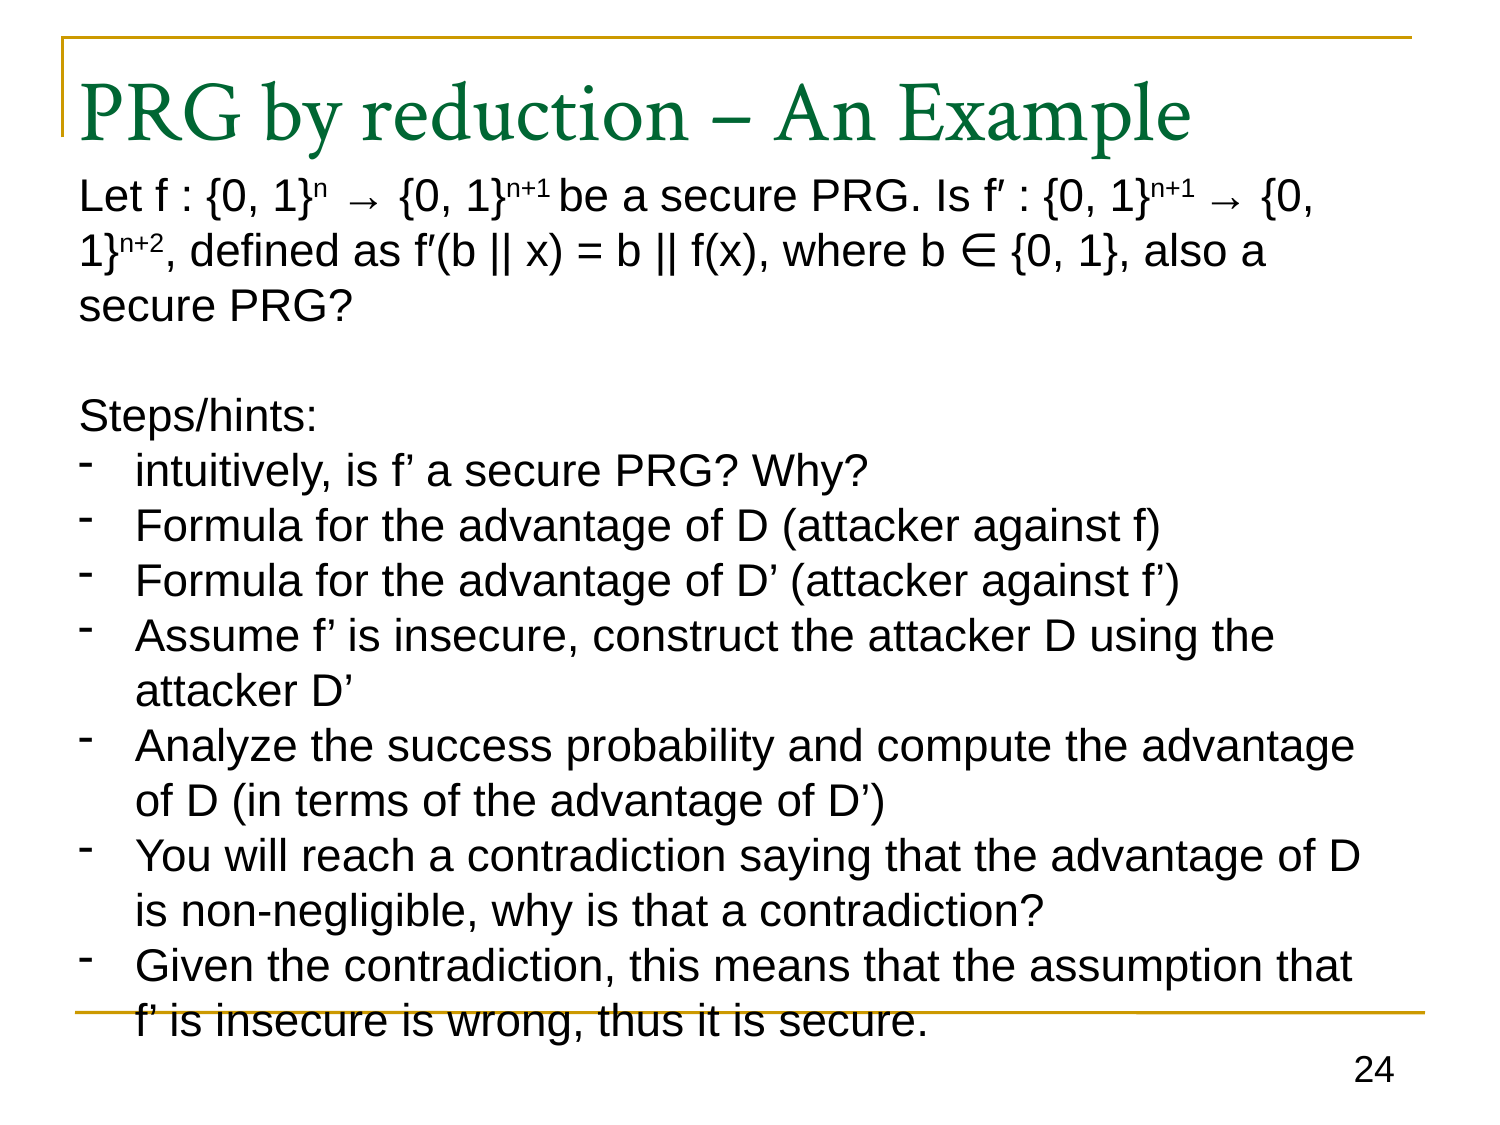

# PRG by reduction – An Example
Let f : {0, 1}n → {0, 1}n+1 be a secure PRG. Is f′ : {0, 1}n+1 → {0, 1}n+2, defined as f′(b || x) = b || f(x), where b ∈ {0, 1}, also a secure PRG?

Steps/hints:
intuitively, is f’ a secure PRG? Why?
Formula for the advantage of D (attacker against f)
Formula for the advantage of D’ (attacker against f’)
Assume f’ is insecure, construct the attacker D using the attacker D’
Analyze the success probability and compute the advantage of D (in terms of the advantage of D’)
You will reach a contradiction saying that the advantage of D is non-negligible, why is that a contradiction?
Given the contradiction, this means that the assumption that f’ is insecure is wrong, thus it is secure.
24